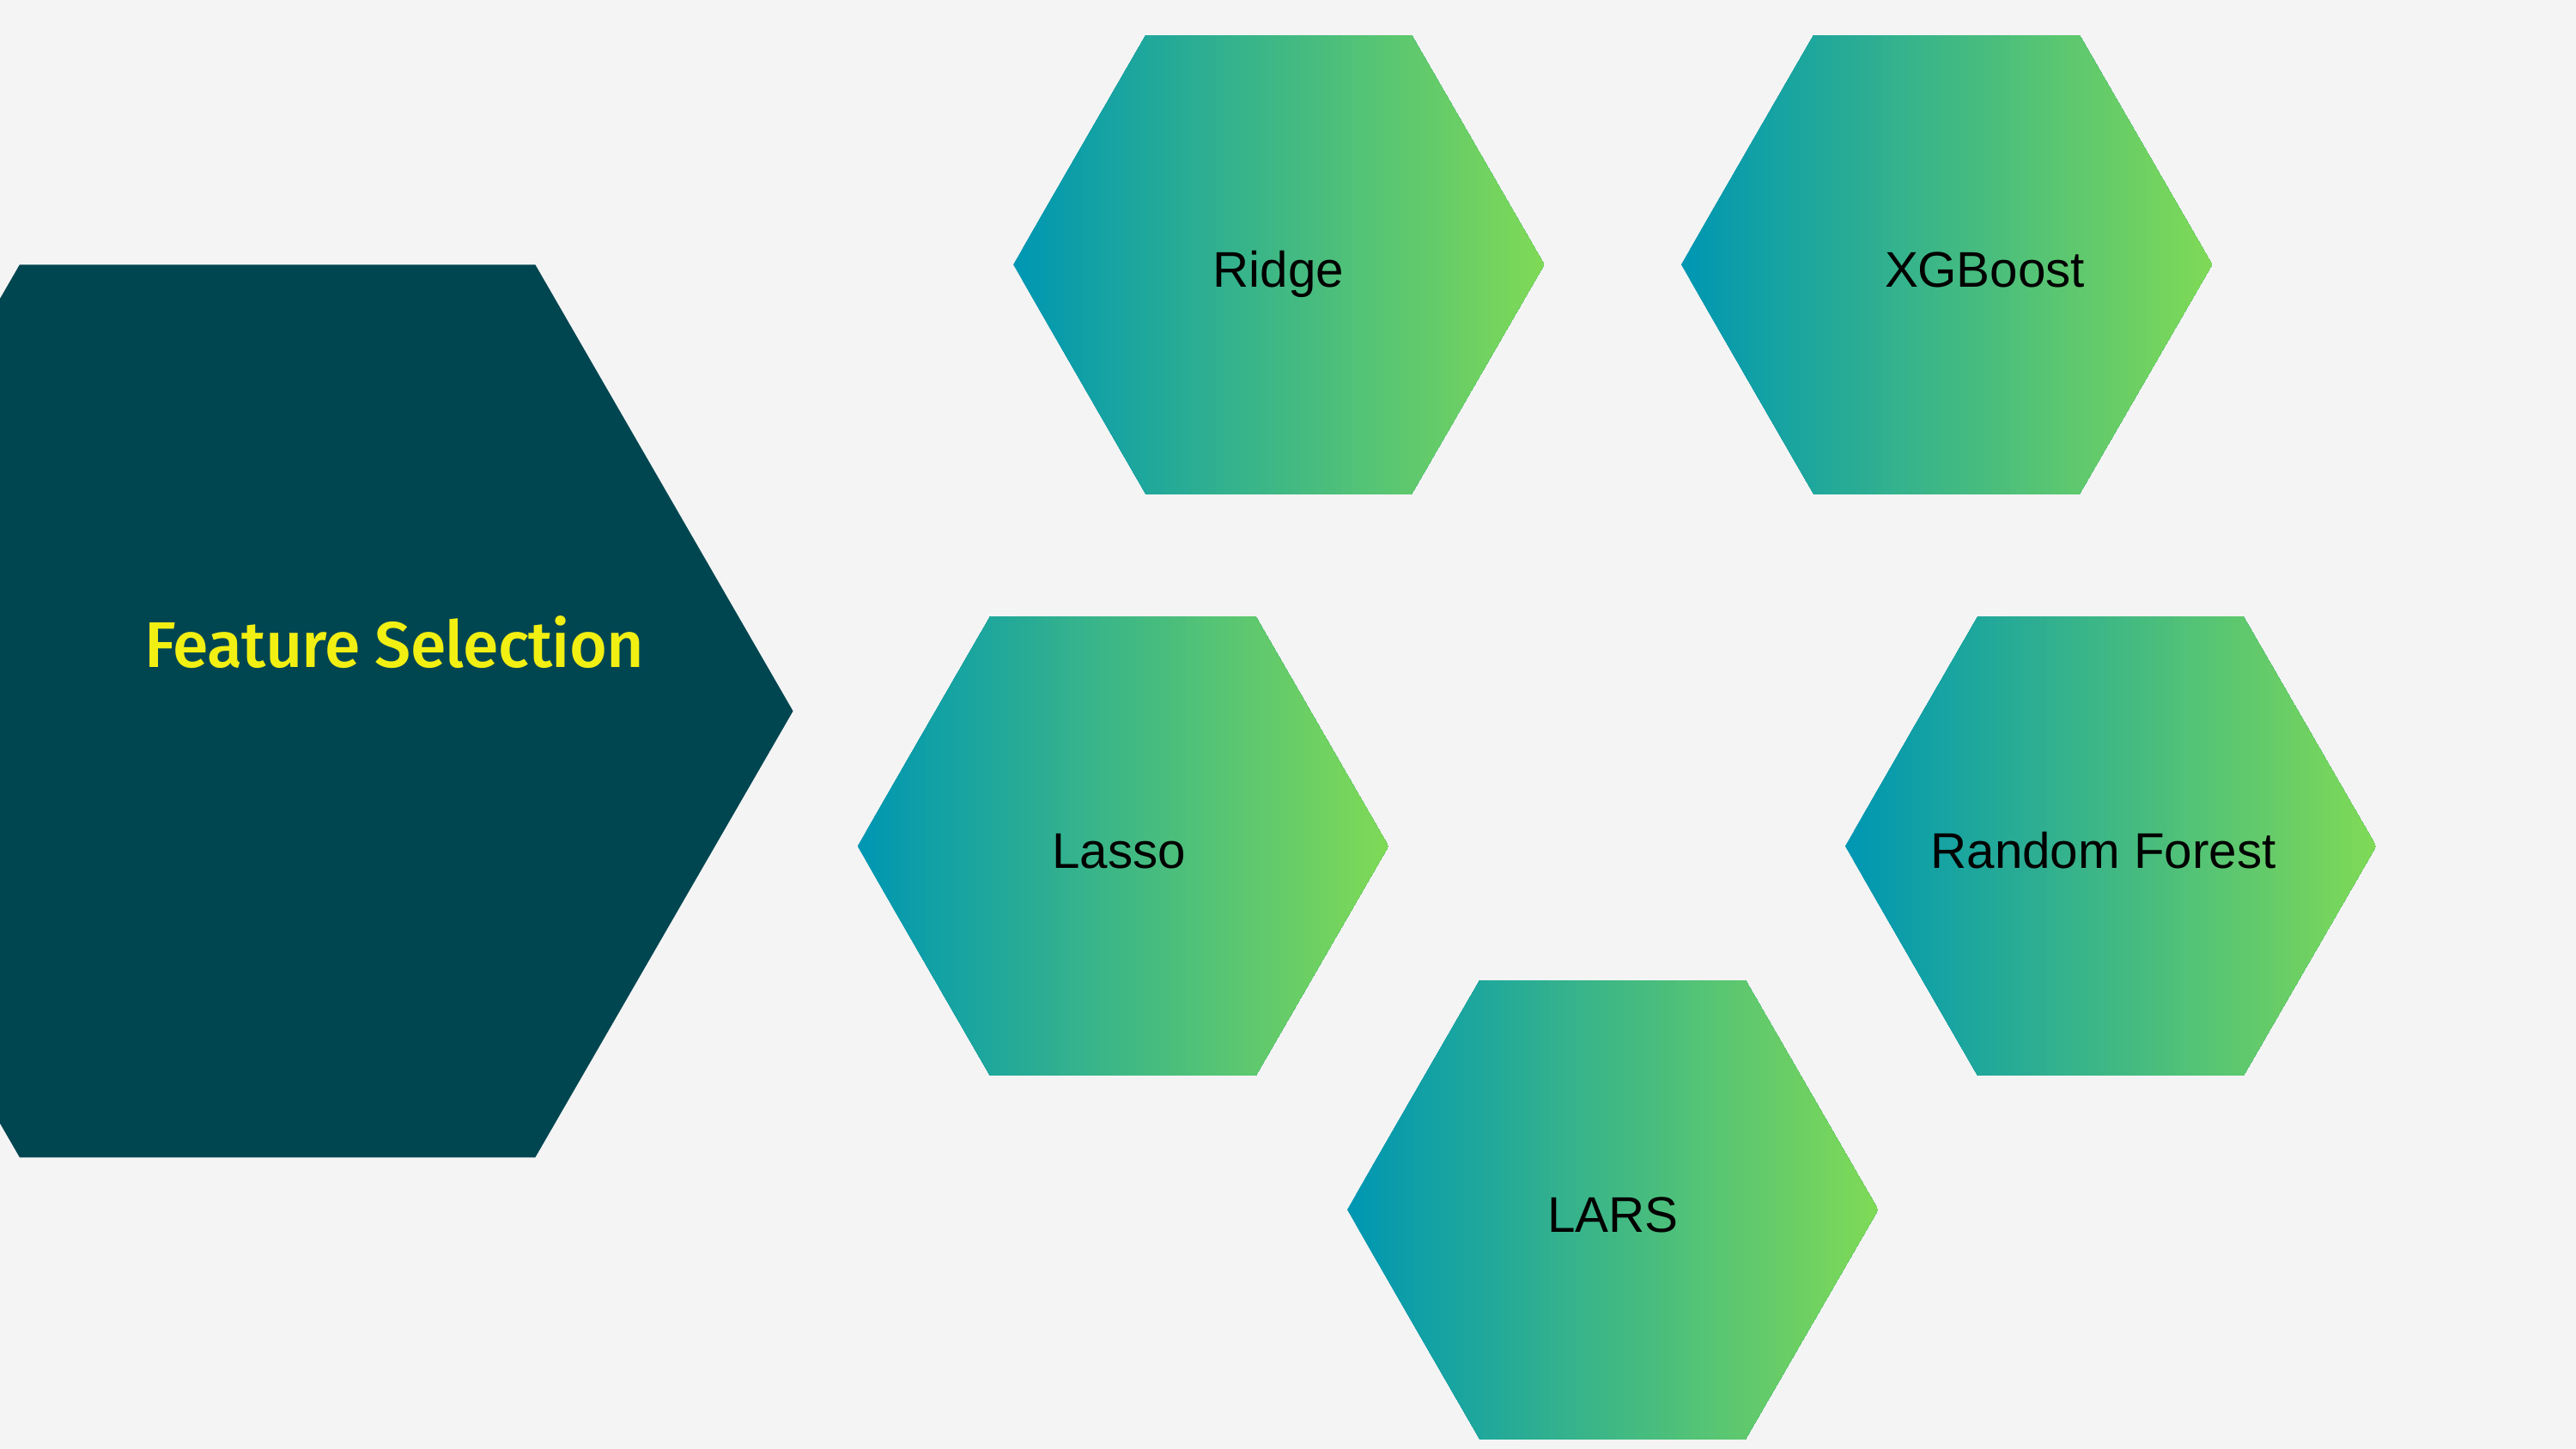

Ridge
           XGBoost

Feature Selection

Lasso
Random Forest

LARS